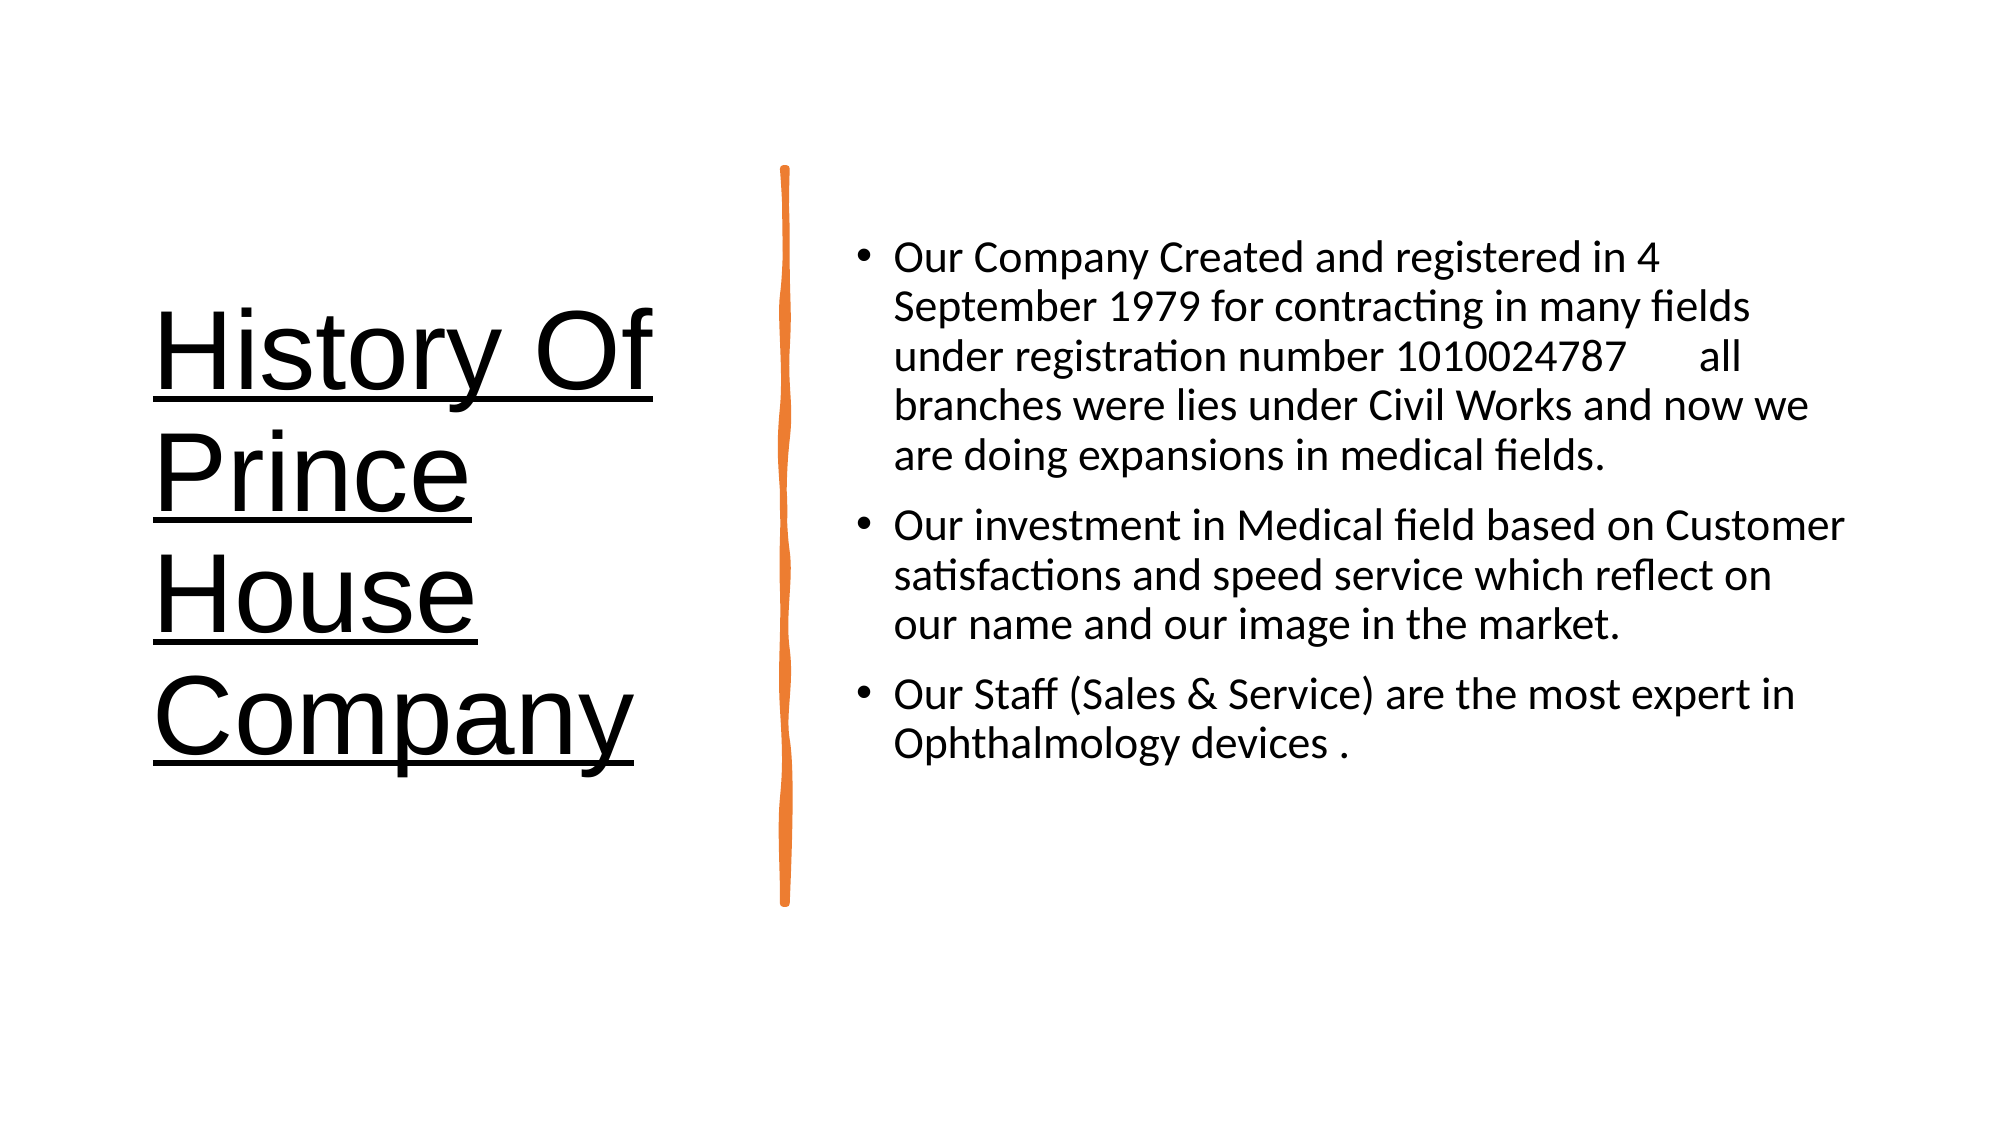

# History Of Prince House Company
Our Company Created and registered in 4 September 1979 for contracting in many fields under registration number 1010024787       all branches were lies under Civil Works and now we are doing expansions in medical fields.
Our investment in Medical field based on Customer satisfactions and speed service which reflect on our name and our image in the market.
Our Staff (Sales & Service) are the most expert in Ophthalmology devices .